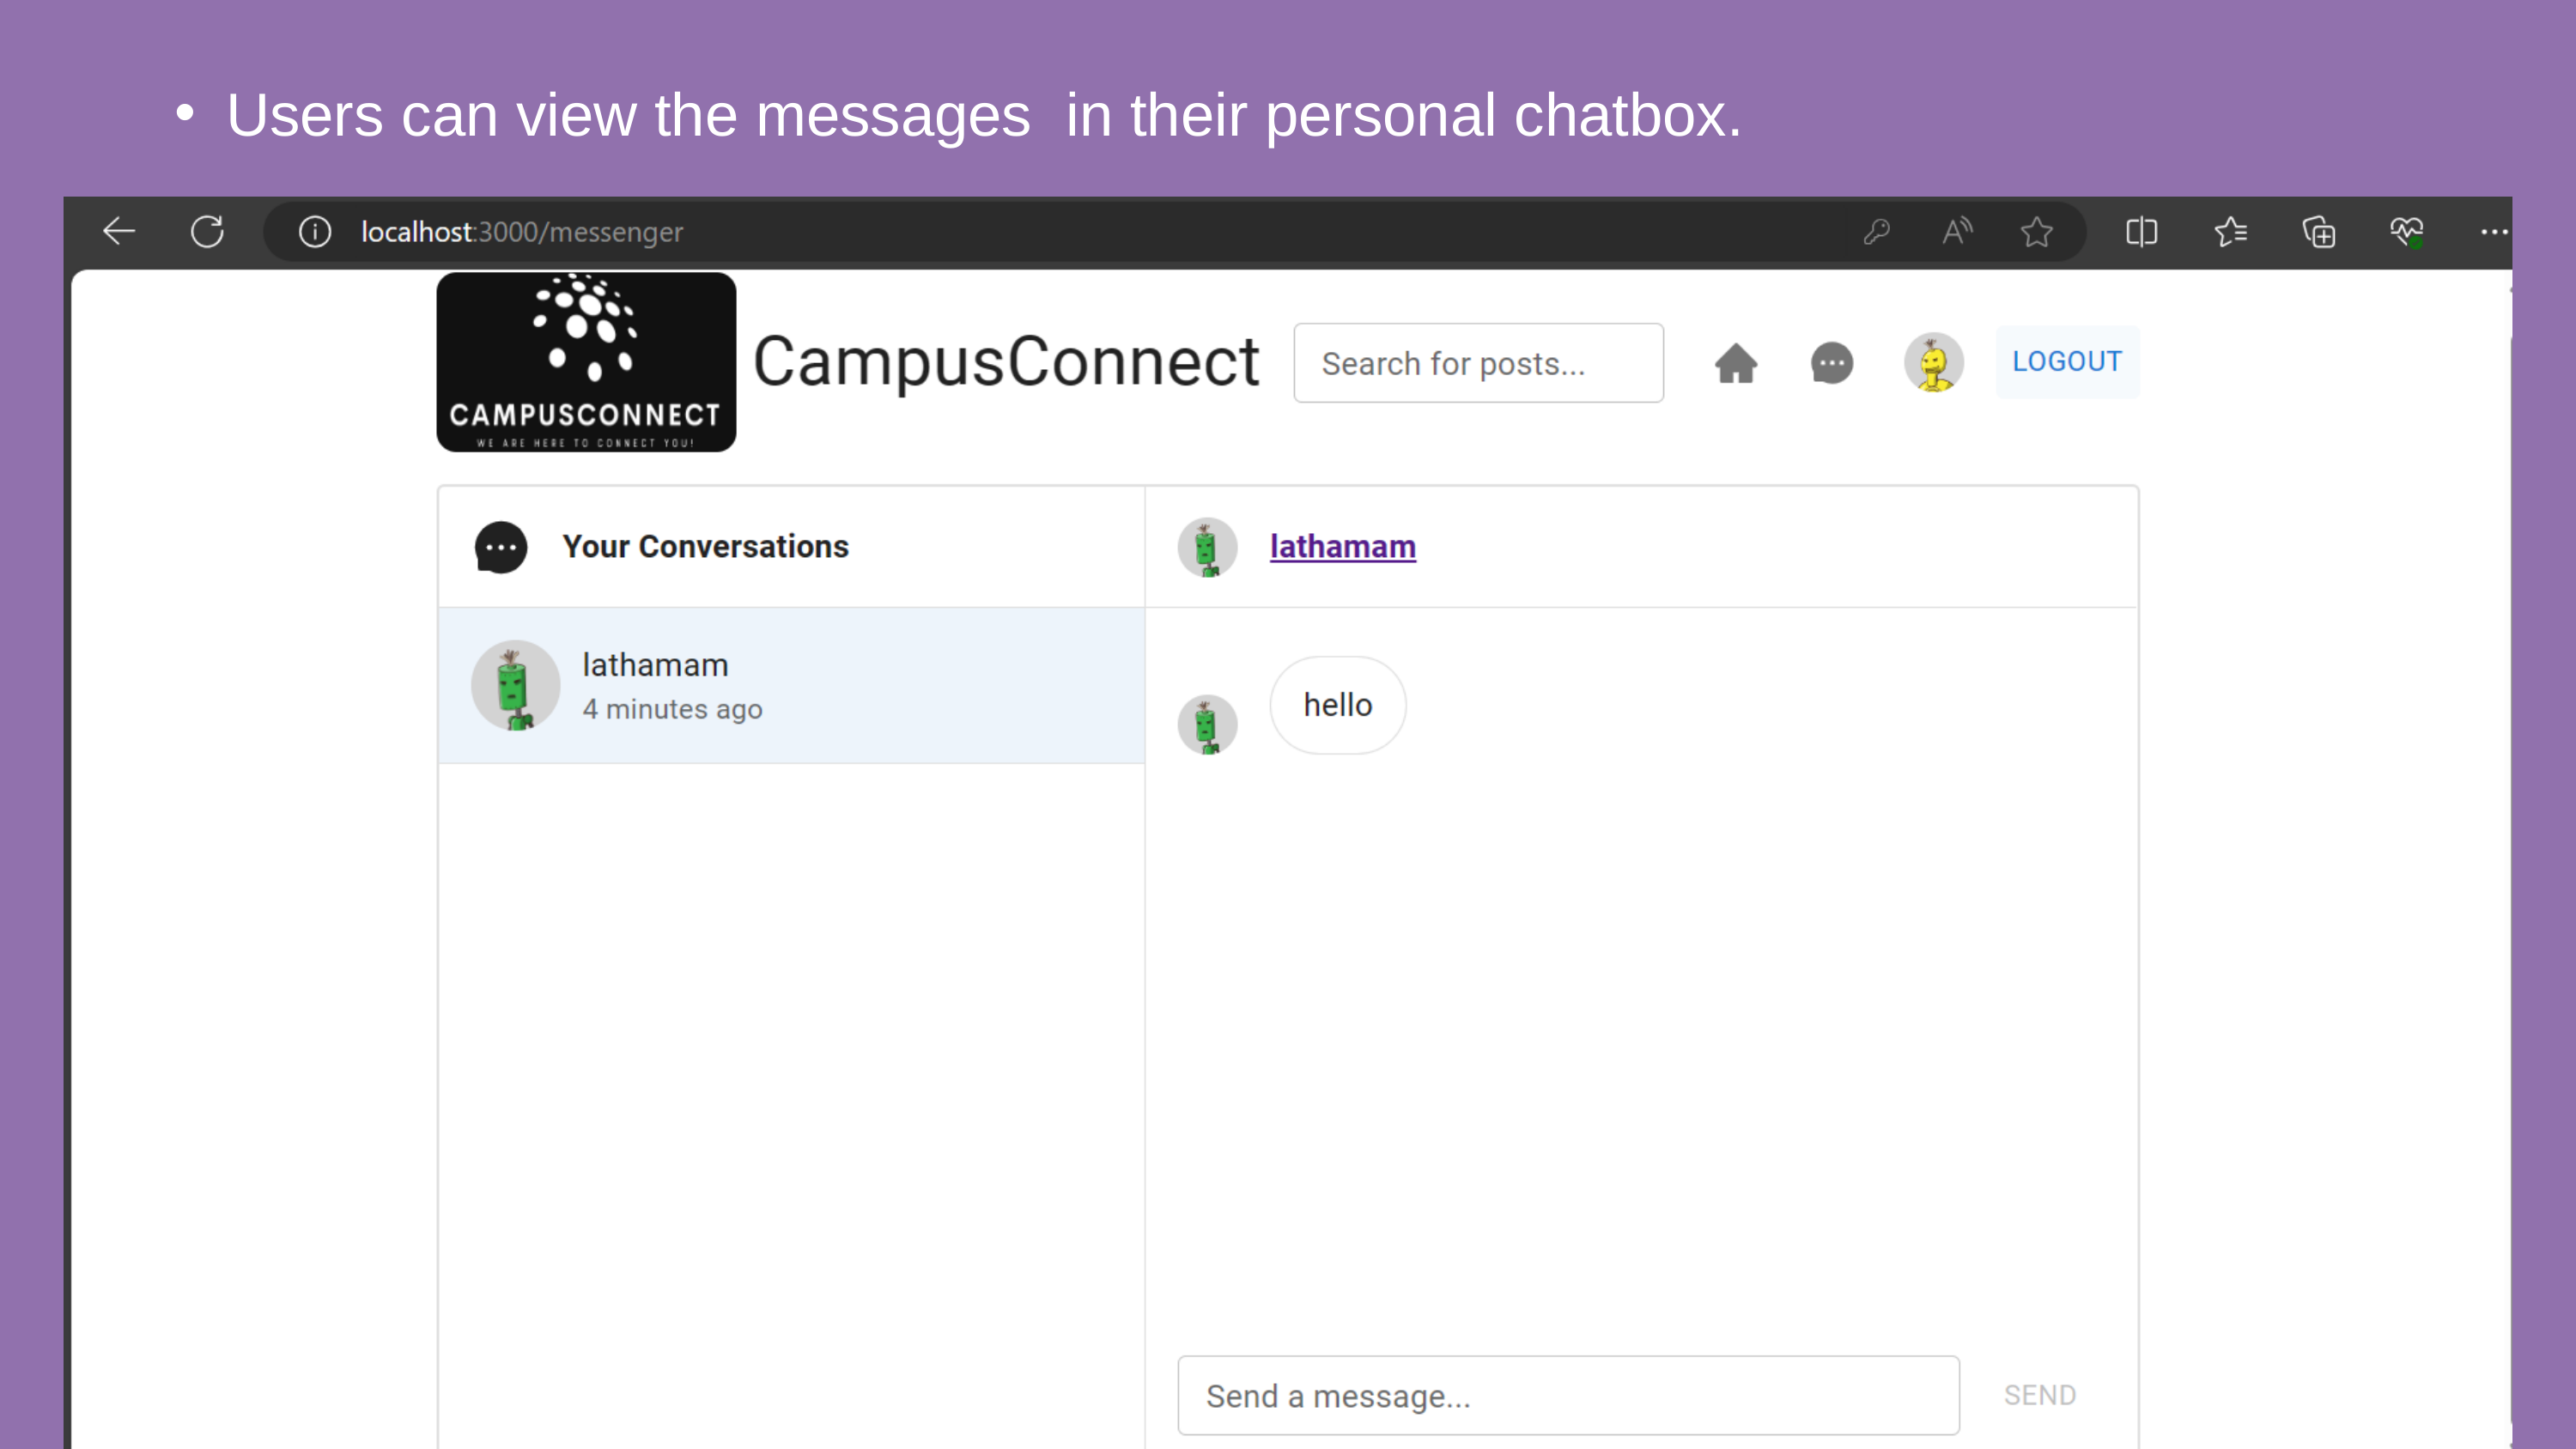

Users can view the messages  in their personal chatbox.